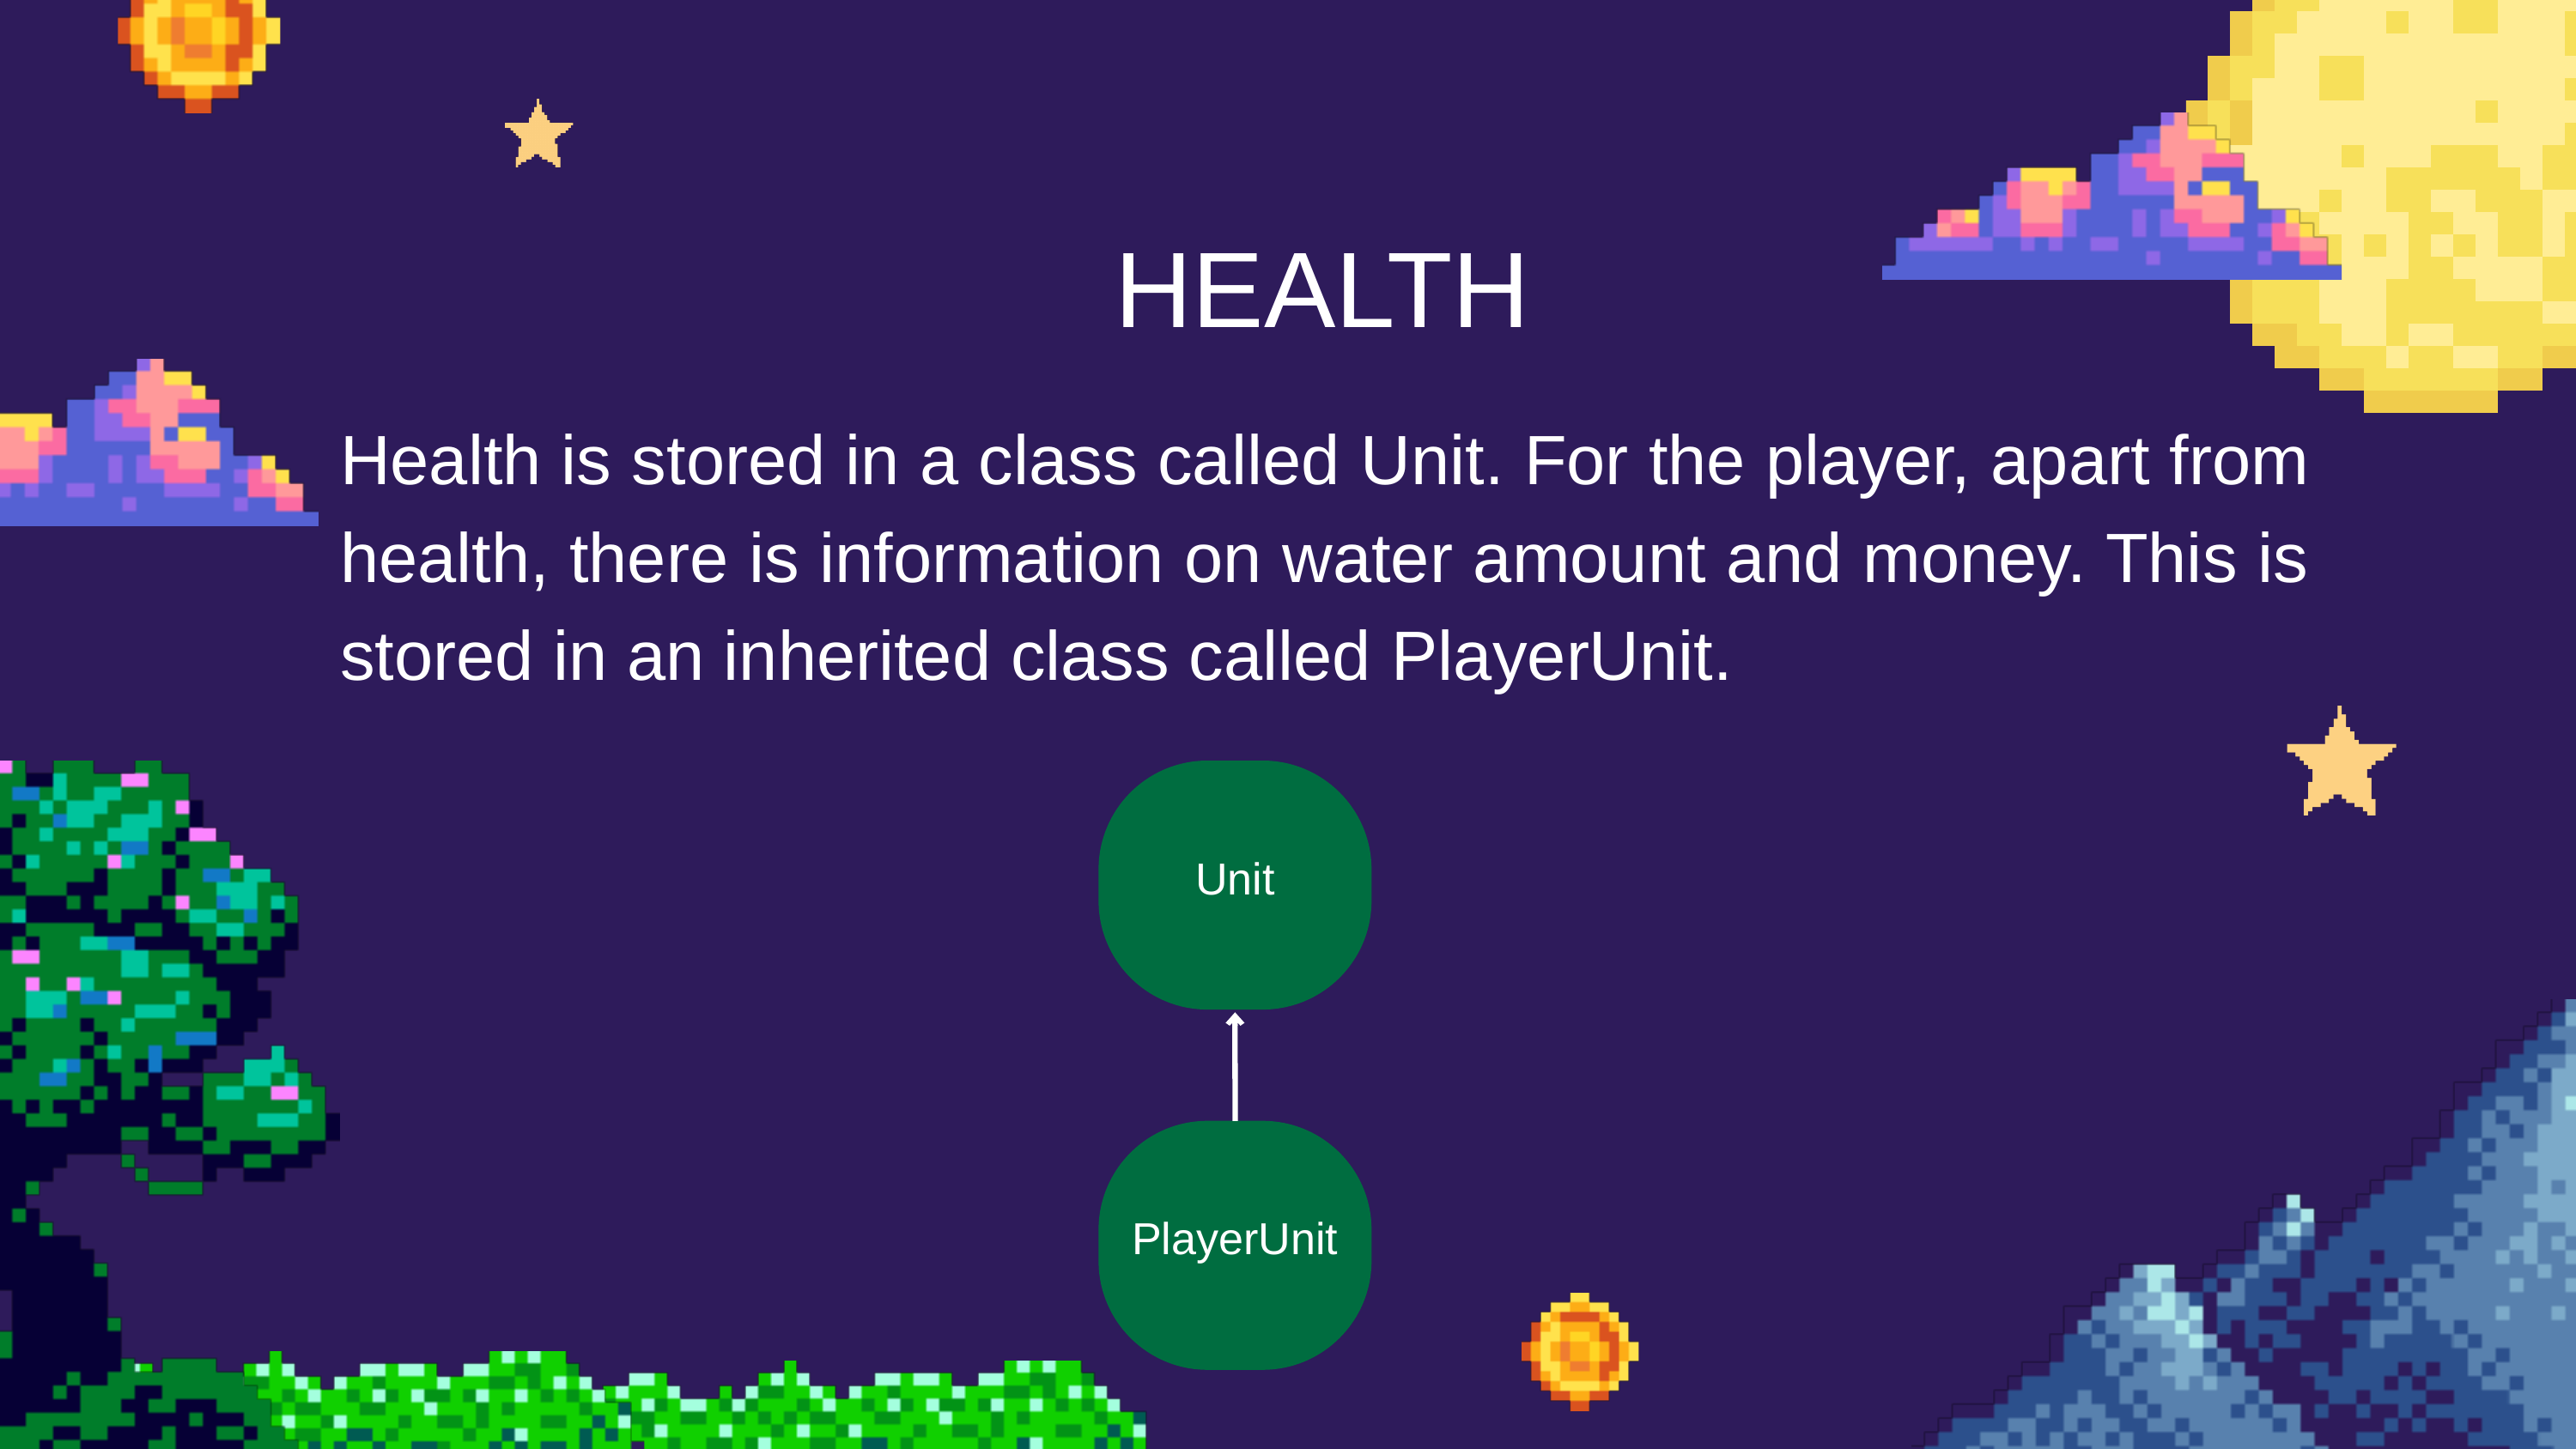

HEALTH

Health is stored in a class called Unit. For the player, apart from health, there is information on water amount and money. This is stored in an inherited class called PlayerUnit.

Unit

PlayerUnit